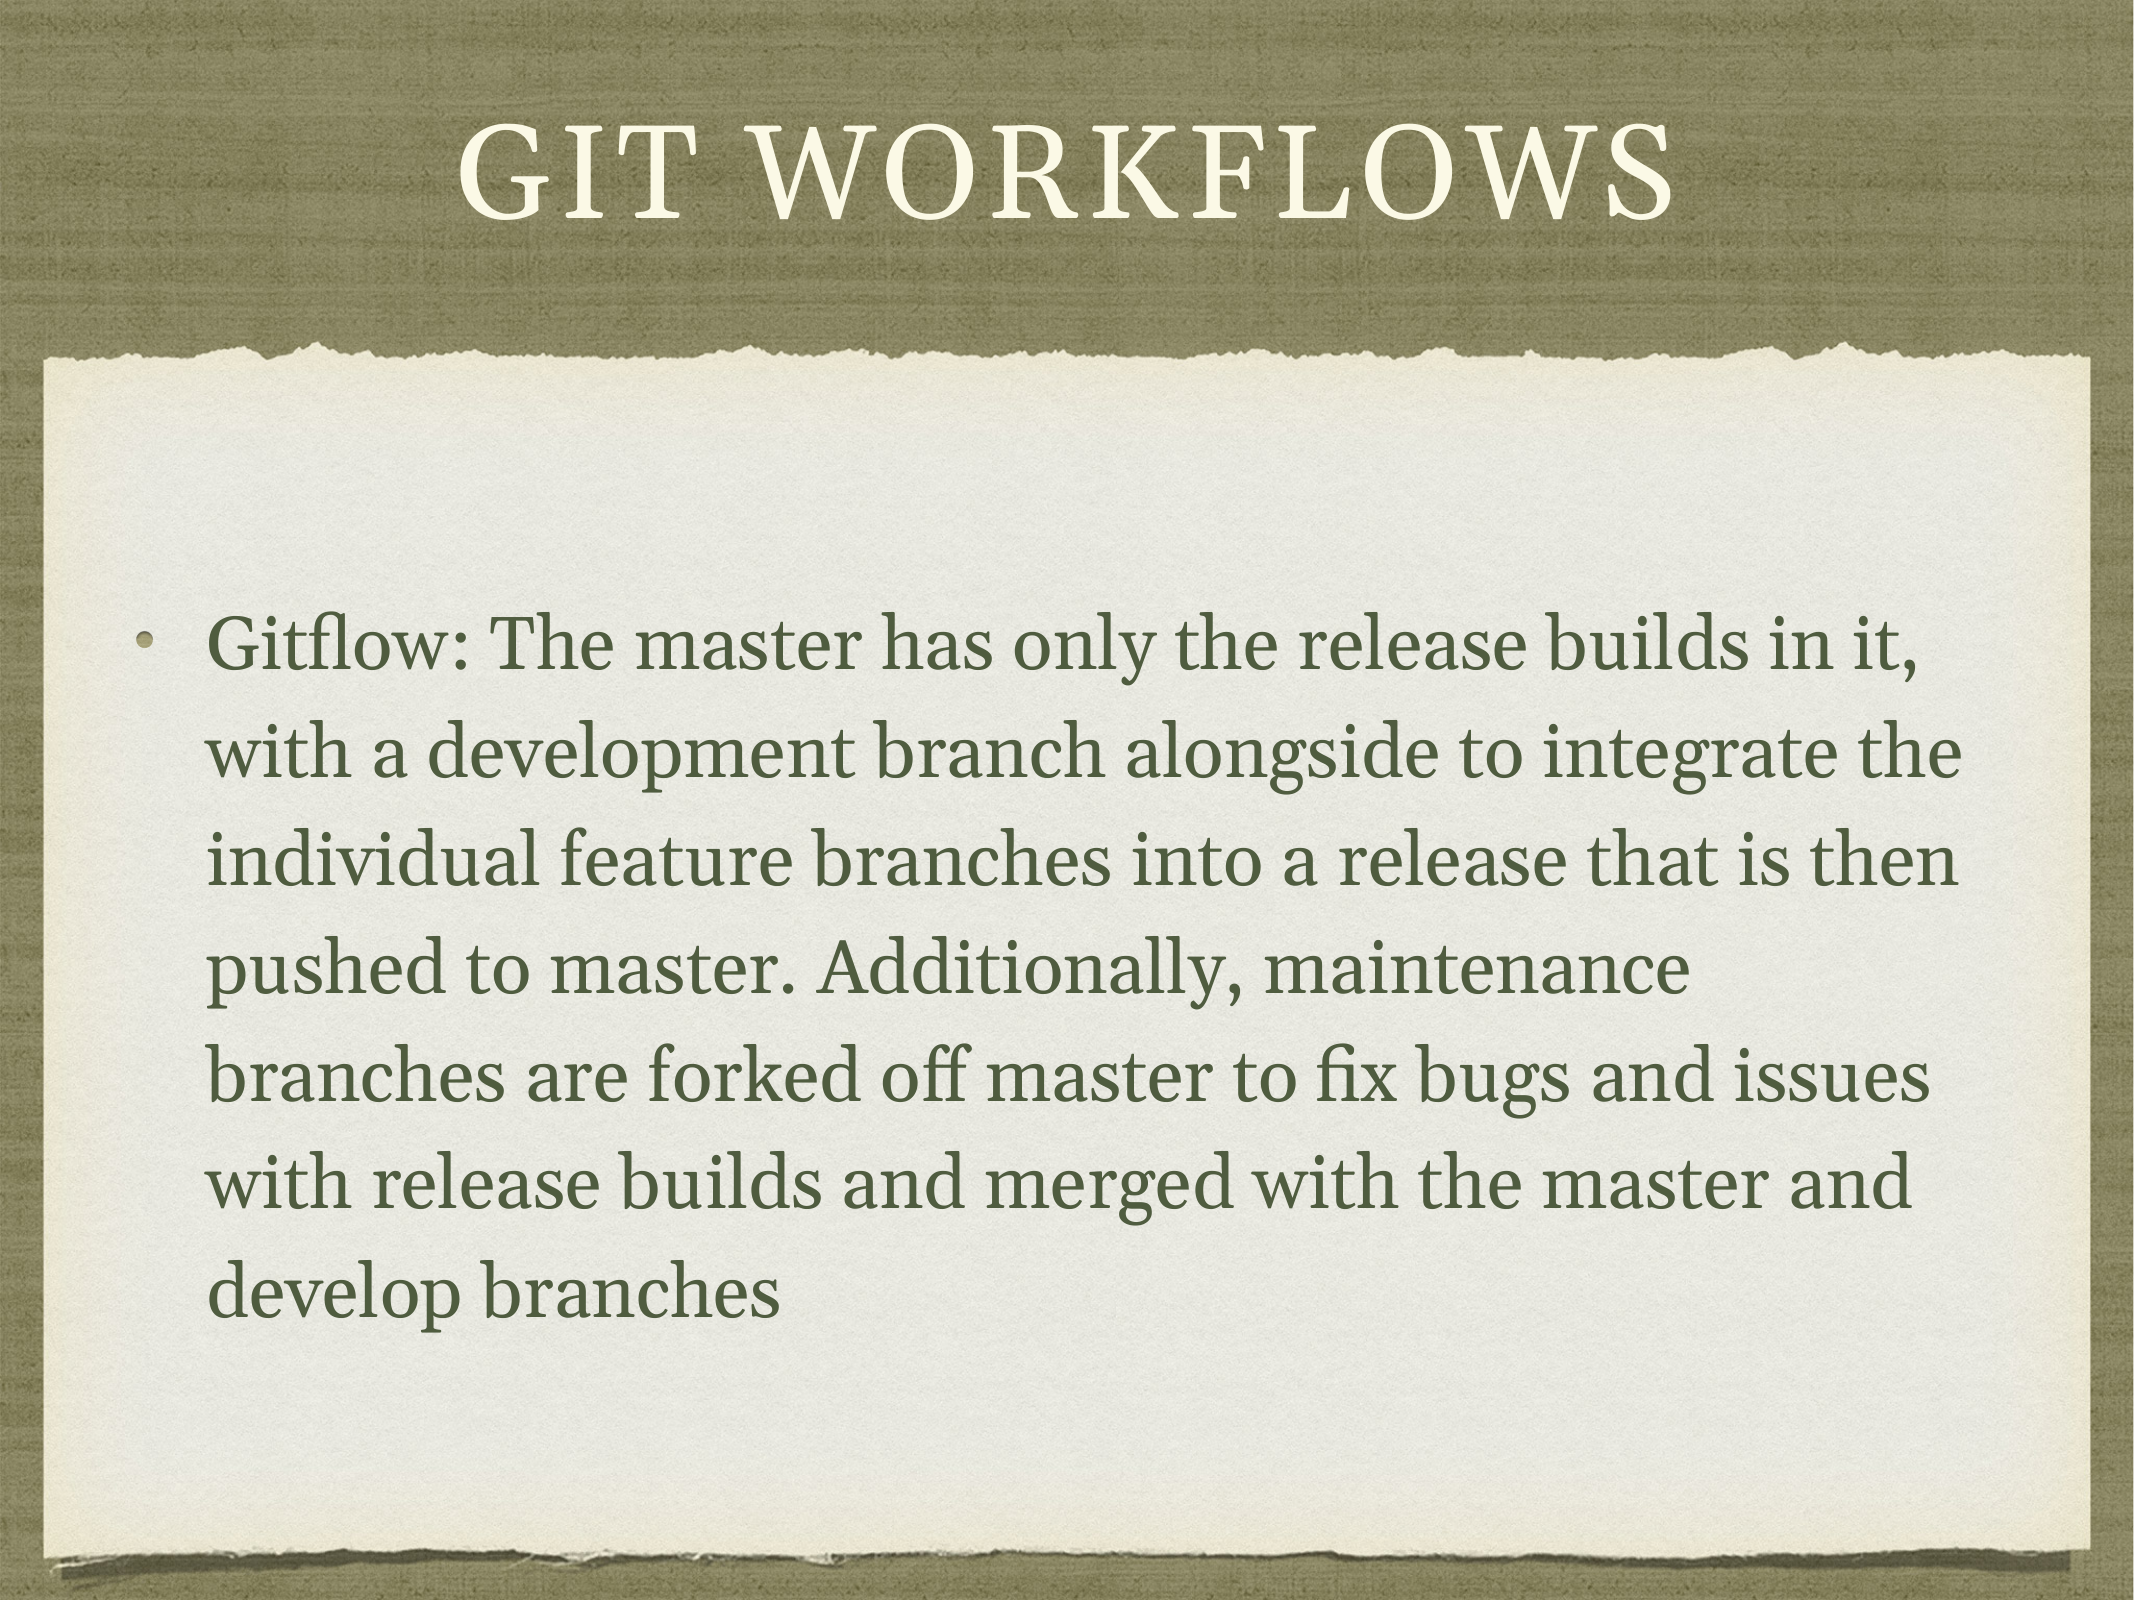

# Git Workflows
Gitflow: The master has only the release builds in it, with a development branch alongside to integrate the individual feature branches into a release that is then pushed to master. Additionally, maintenance branches are forked off master to fix bugs and issues with release builds and merged with the master and develop branches